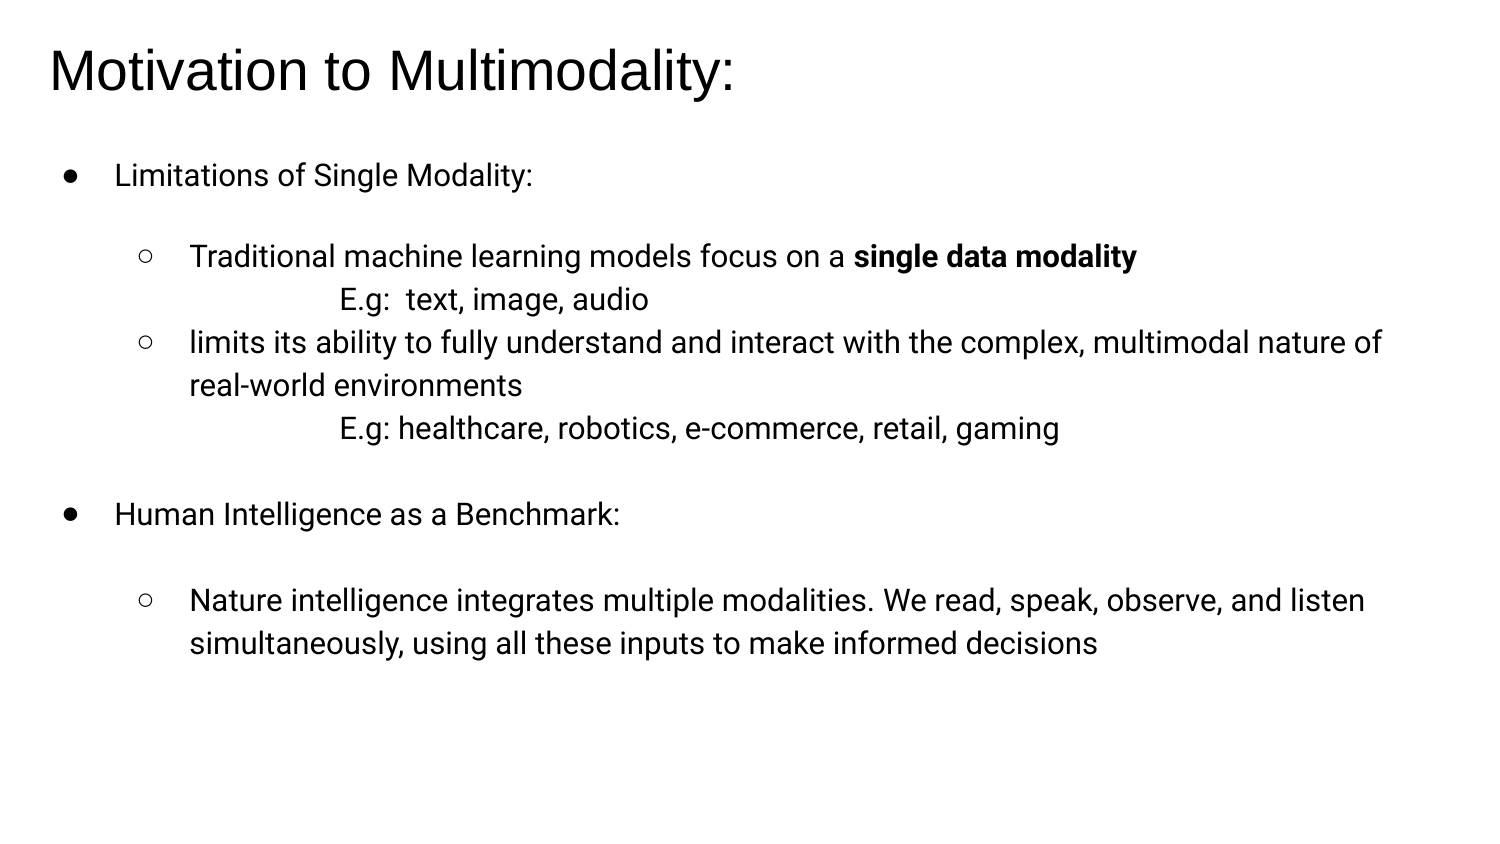

# Motivation to Multimodality:
Limitations of Single Modality:
Traditional machine learning models focus on a single data modality
	E.g:  text, image, audio
limits its ability to fully understand and interact with the complex, multimodal nature of real-world environments
	E.g: healthcare, robotics, e-commerce, retail, gaming
Human Intelligence as a Benchmark:
Nature intelligence integrates multiple modalities. We read, speak, observe, and listen simultaneously, using all these inputs to make informed decisions